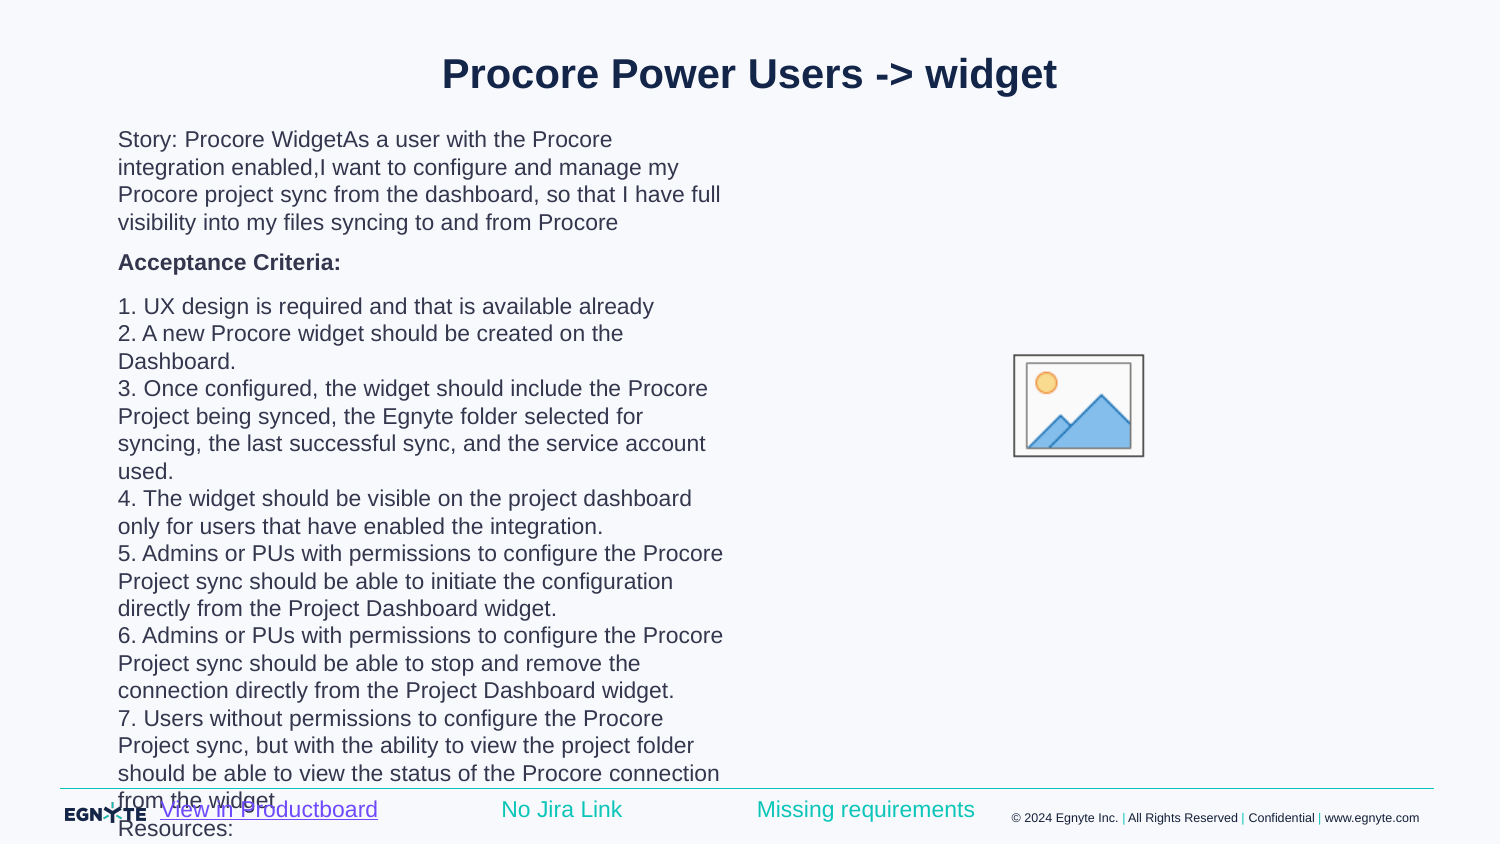

# Procore Power Users -> widget
Story: Procore WidgetAs a user with the Procore integration enabled,I want to configure and manage my Procore project sync from the dashboard, so that I have full visibility into my files syncing to and from Procore
Acceptance Criteria:
1. UX design is required and that is available already
2. A new Procore widget should be created on the Dashboard.
3. Once configured, the widget should include the Procore Project being synced, the Egnyte folder selected for syncing, the last successful sync, and the service account used.
4. The widget should be visible on the project dashboard only for users that have enabled the integration.
5. Admins or PUs with permissions to configure the Procore Project sync should be able to initiate the configuration directly from the Project Dashboard widget.
6. Admins or PUs with permissions to configure the Procore Project sync should be able to stop and remove the connection directly from the Project Dashboard widget.
7. Users without permissions to configure the Procore Project sync, but with the ability to view the project folder should be able to view the status of the Procore connection from the widget
Resources:
• https://egnyte.atlassian.net/wiki/spaces/AEC/pages/1262190598/Procore+Widget+Requirements+-+Project+Dashboard
• https://www.figma.com/design/ZBxPaDgTrrYniqCXSU4D4L/AEC-~~-Procore-dashboard-widget-~~-Q1-2025?node-id=1-4&p=f&t=17kEzoN1x59VZ6ve-0
Expectation for Q2-2025:
1. Development is expected to be completed by Q1 and GA by Q2.

Missing requirements
No Jira Link
View in Productboard